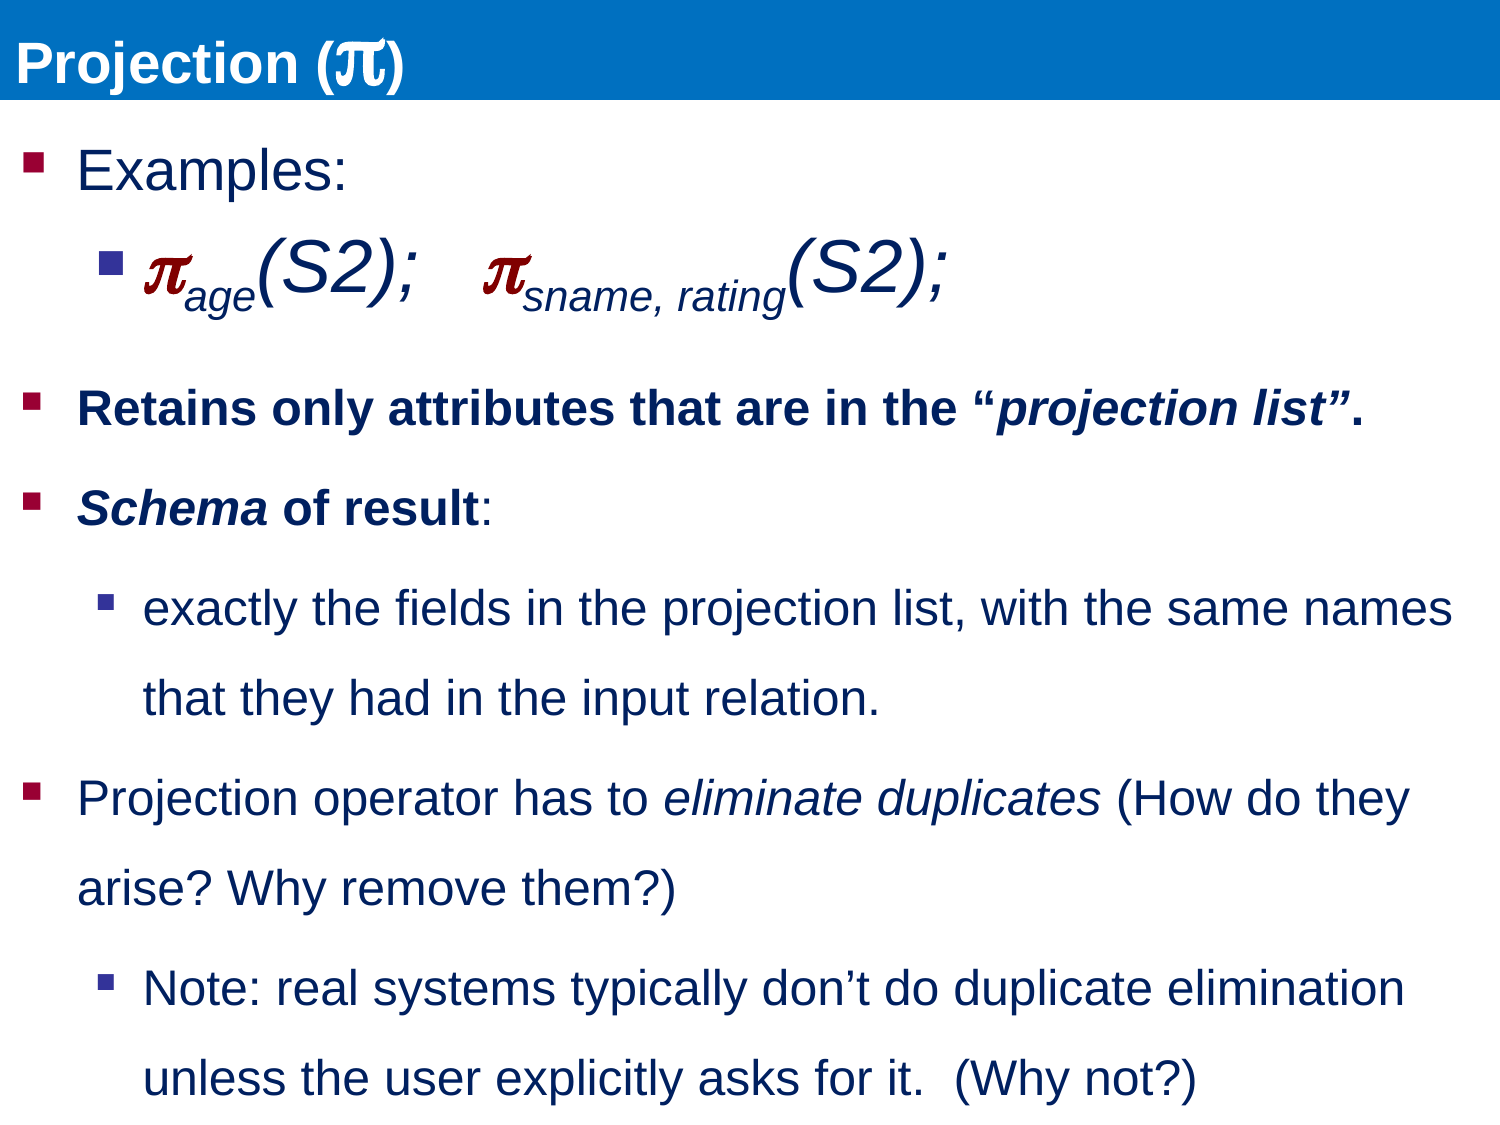

# Projection (π)
Examples:
πage(S2);   πsname, rating(S2);
Retains only attributes that are in the “projection list”.
Schema of result:
exactly the fields in the projection list, with the same names that they had in the input relation.
Projection operator has to eliminate duplicates (How do they arise? Why remove them?)
Note: real systems typically don’t do duplicate elimination unless the user explicitly asks for it.  (Why not?)